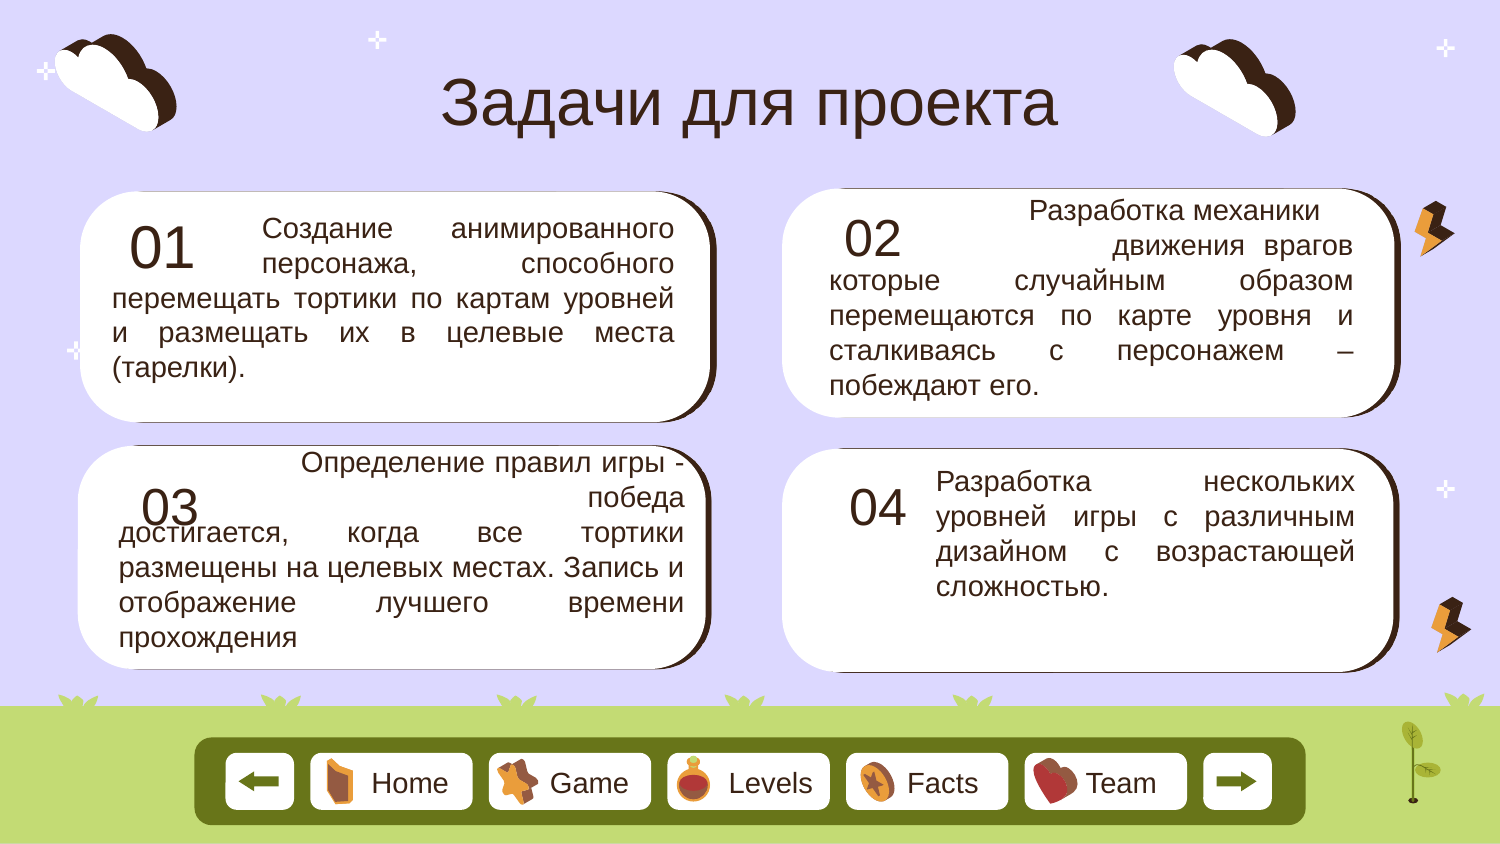

# Задачи для проекта

		      Разработка механики       	      движения врагов которые случайным образом перемещаются по карте уровня и сталкиваясь с персонажем – побеждают его.
02
01
	Создание анимированного 	персонажа, способного перемещать тортики по картам уровней и размещать их в целевые места (тарелки).

03
04
	                   Определение правил игры - 	     	      победа достигается, когда все тортики размещены на целевых местах. Запись и отображение лучшего времени прохождения

Разработка нескольких уровней игры с различным дизайном с возрастающей сложностью.

Team
Home
Game
Levels
Facts